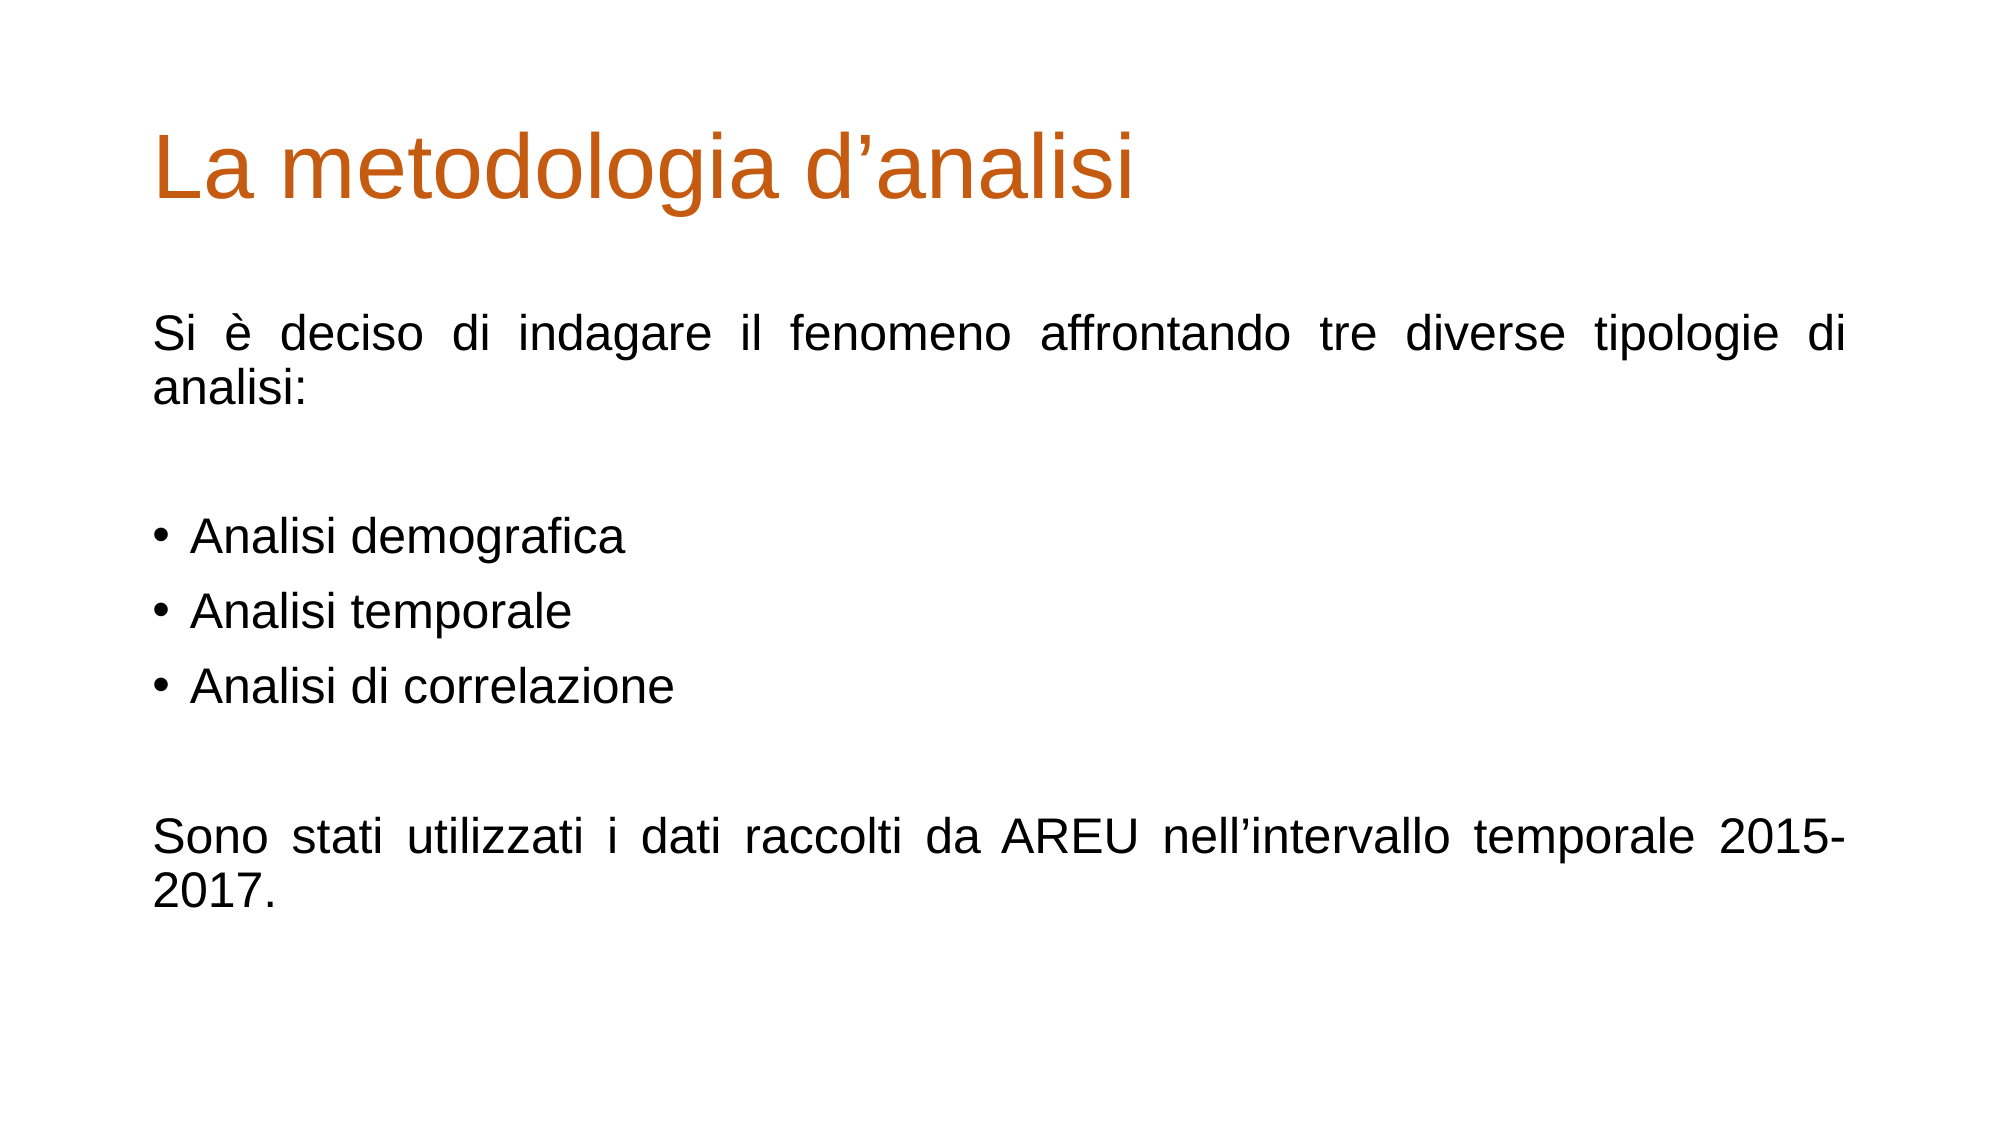

# La metodologia d’analisi
Si è deciso di indagare il fenomeno affrontando tre diverse tipologie di analisi:

Analisi demografica
Analisi temporale
Analisi di correlazione

Sono stati utilizzati i dati raccolti da AREU nell’intervallo temporale 2015-2017.